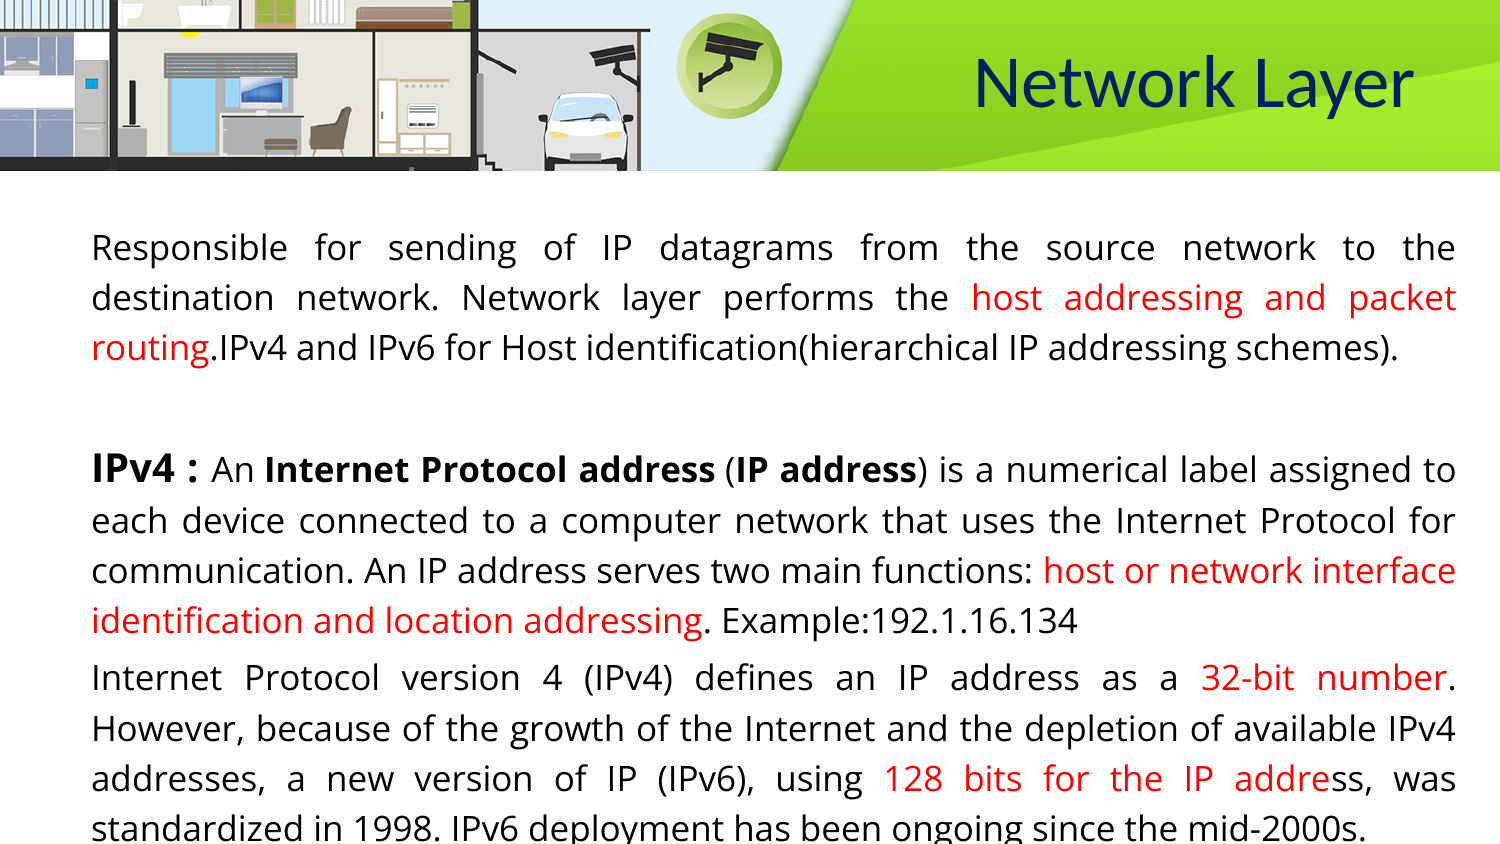

# Network Layer
Responsible for sending of IP datagrams from the source network to the destination network. Network layer performs the host addressing and packet routing.IPv4 and IPv6 for Host identification(hierarchical IP addressing schemes).

IPv4 : An Internet Protocol address (IP address) is a numerical label assigned to each device connected to a computer network that uses the Internet Protocol for communication. An IP address serves two main functions: host or network interface identification and location addressing. Example:192.1.16.134
Internet Protocol version 4 (IPv4) defines an IP address as a 32-bit number. However, because of the growth of the Internet and the depletion of available IPv4 addresses, a new version of IP (IPv6), using 128 bits for the IP address, was standardized in 1998. IPv6 deployment has been ongoing since the mid-2000s.